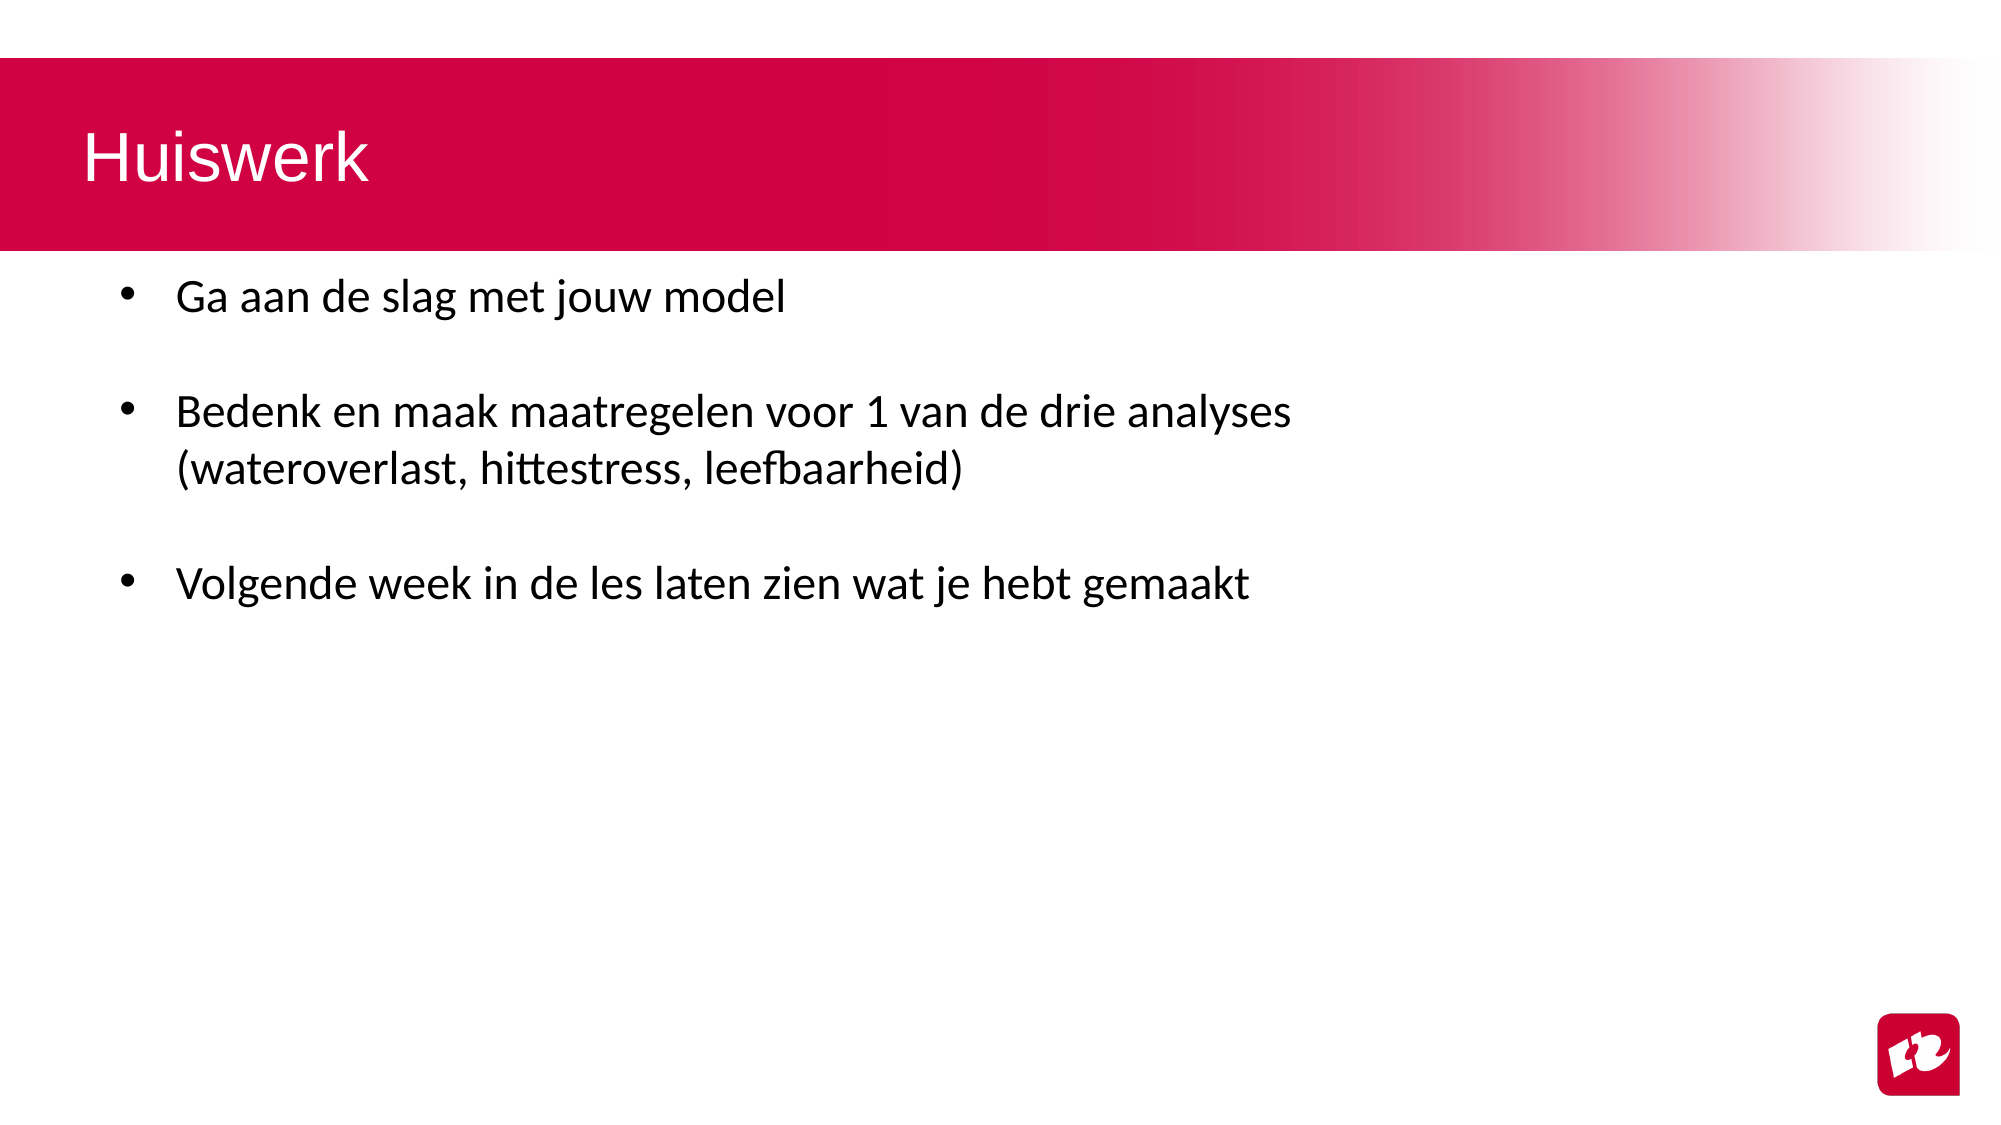

# Huiswerk
Ga aan de slag met jouw model

Bedenk en maak maatregelen voor 1 van de drie analyses (wateroverlast, hittestress, leefbaarheid)

Volgende week in de les laten zien wat je hebt gemaakt